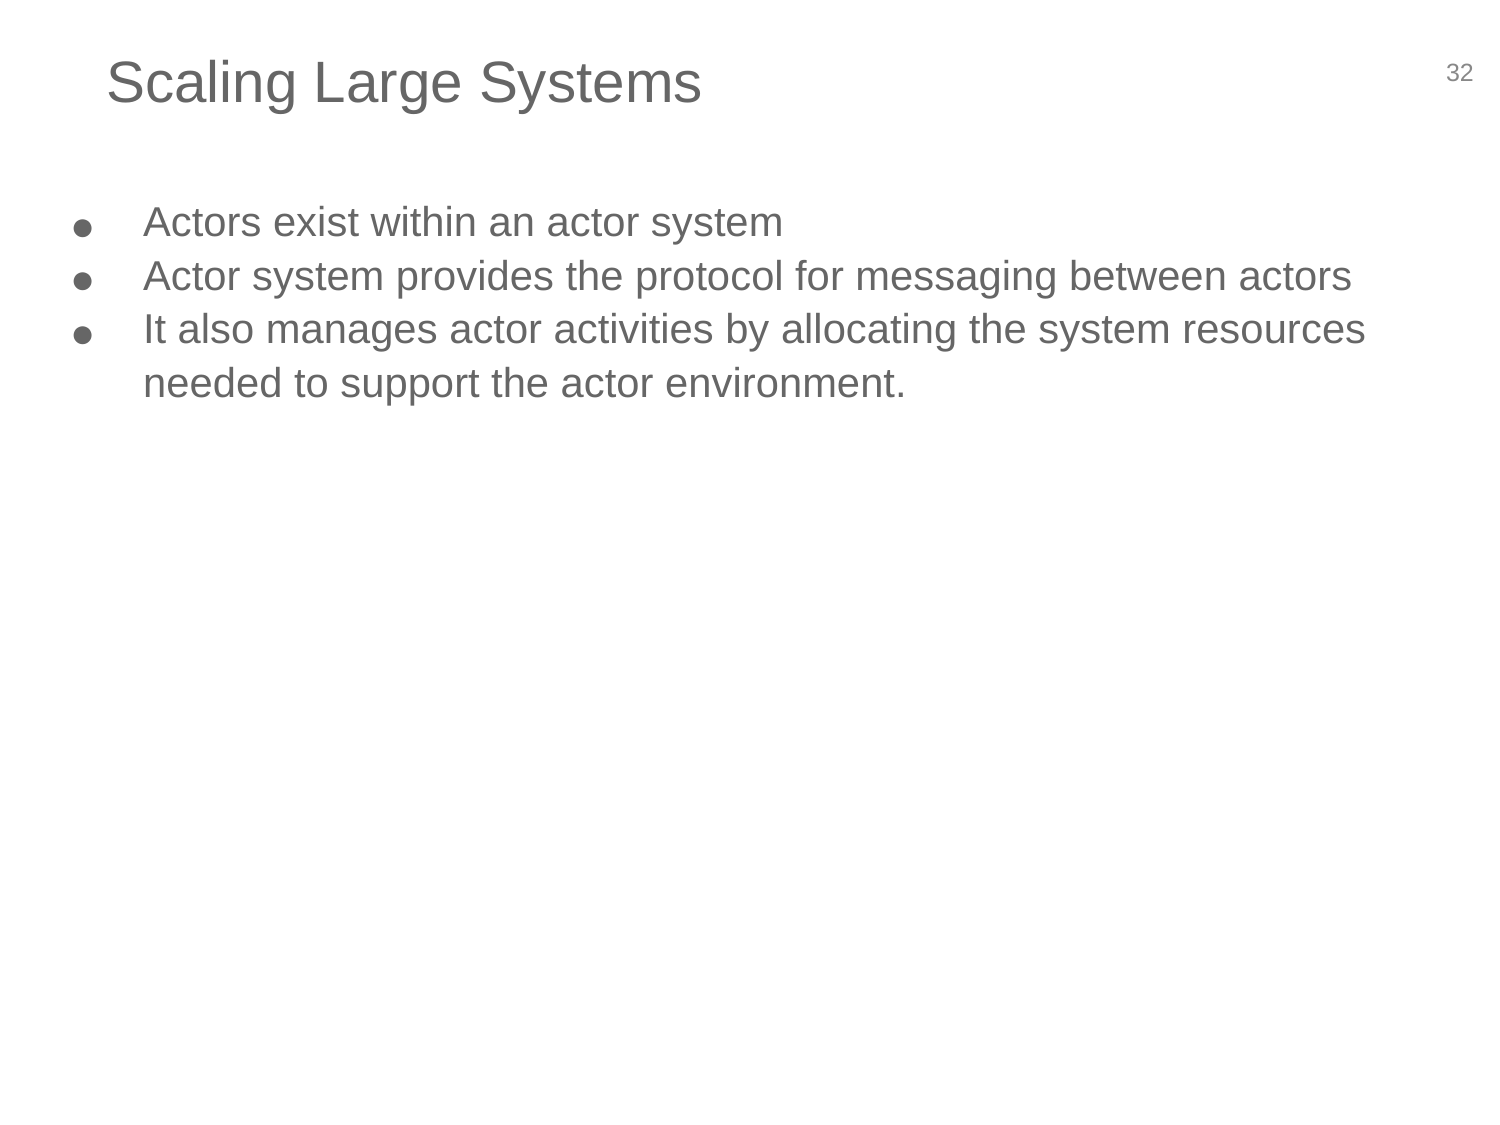

# Scaling Large Systems
32
Actors exist within an actor system
Actor system provides the protocol for messaging between actors
It also manages actor activities by allocating the system resources needed to support the actor environment.